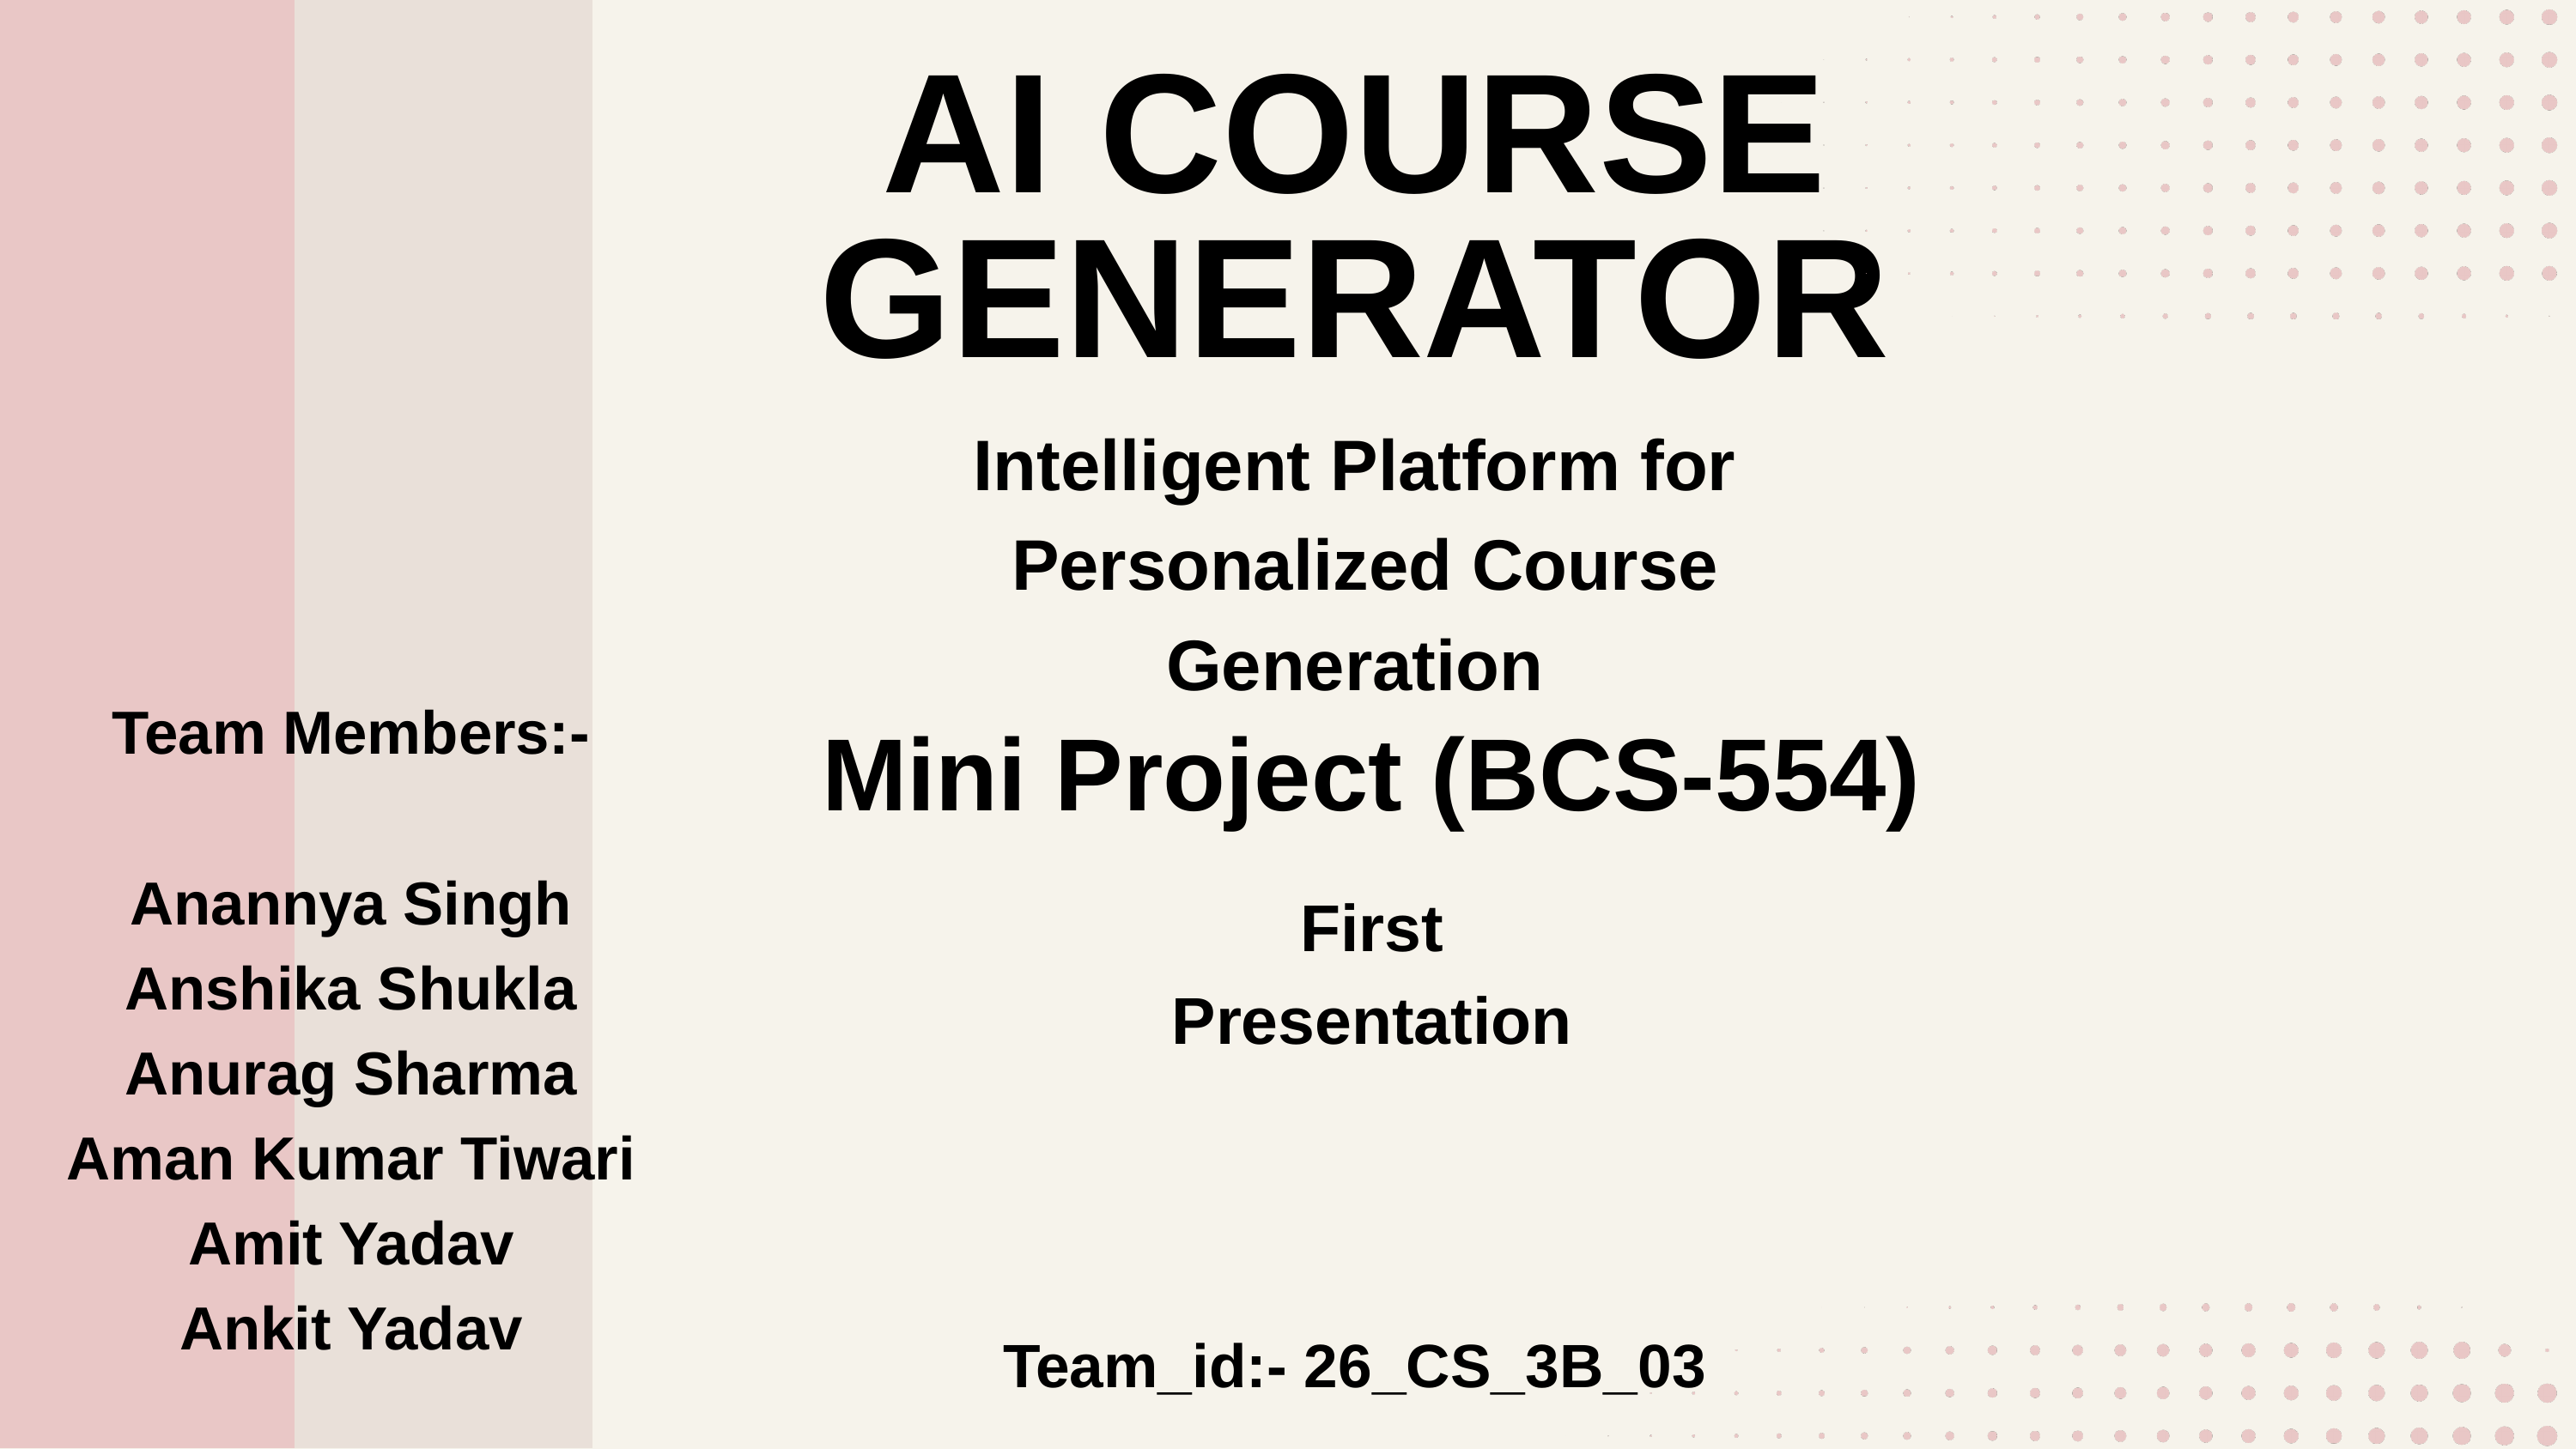

AI COURSE GENERATOR
Intelligent Platform for
 Personalized Course Generation
Team Members:-

Anannya Singh
Anshika Shukla
Anurag Sharma
Aman Kumar Tiwari
Amit Yadav
Ankit Yadav

Mini Project (BCS-554)
First Presentation

Team_id:- 26_CS_3B_03